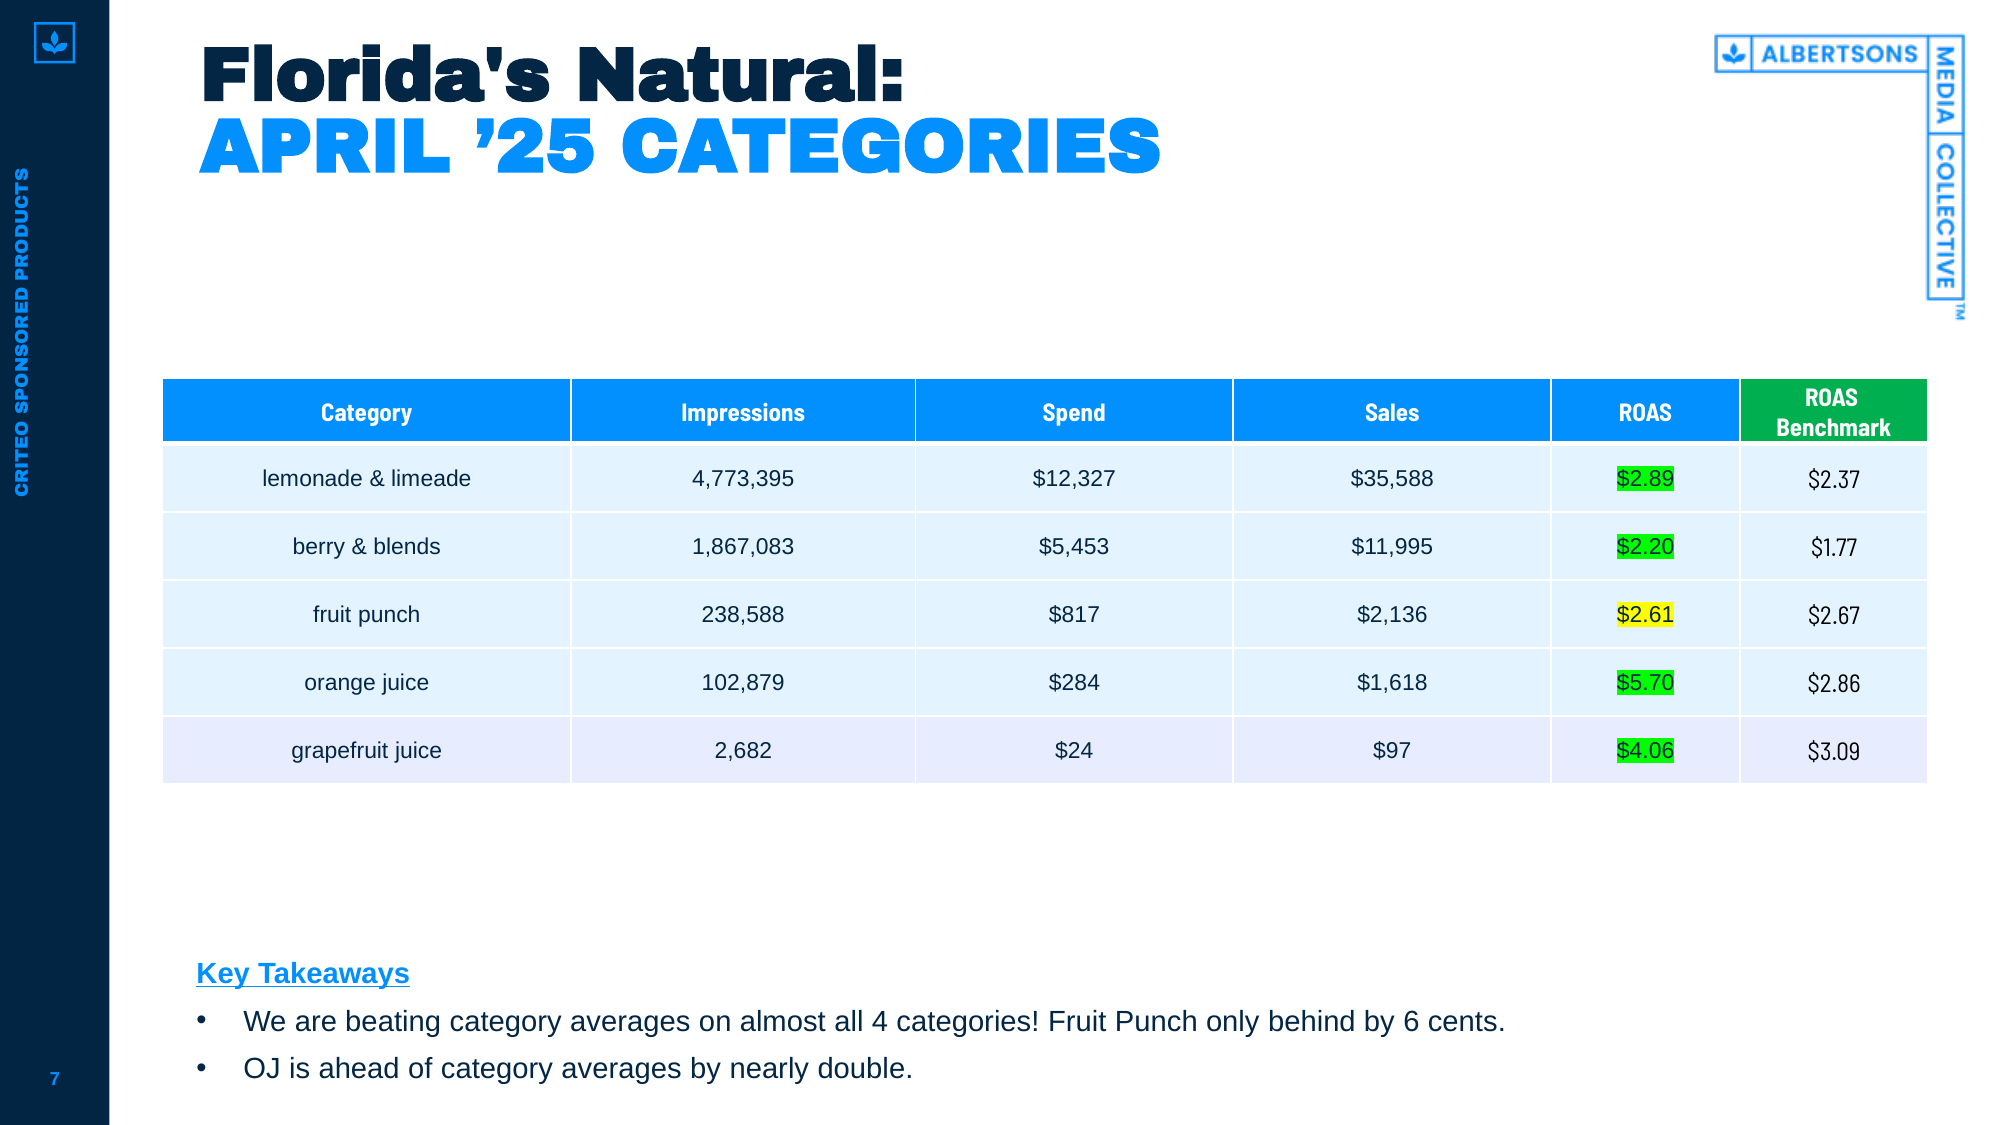

# Florida's Natural: APRIL ’25 CATEGORIES
Criteo sponsored products

| Category | Impressions | Spend | Sales | ROAS | ROAS Benchmark |
| --- | --- | --- | --- | --- | --- |
| lemonade & limeade | 4,773,395 | $12,327 | $35,588 | $2.89 | $2.37 |
| berry & blends | 1,867,083 | $5,453 | $11,995 | $2.20 | $1.77 |
| fruit punch | 238,588 | $817 | $2,136 | $2.61 | $2.67 |
| orange juice | 102,879 | $284 | $1,618 | $5.70 | $2.86 |
| grapefruit juice | 2,682 | $24 | $97 | $4.06 | $3.09 |
Key Takeaways
We are beating category averages on almost all 4 categories! Fruit Punch only behind by 6 cents.
OJ is ahead of category averages by nearly double.